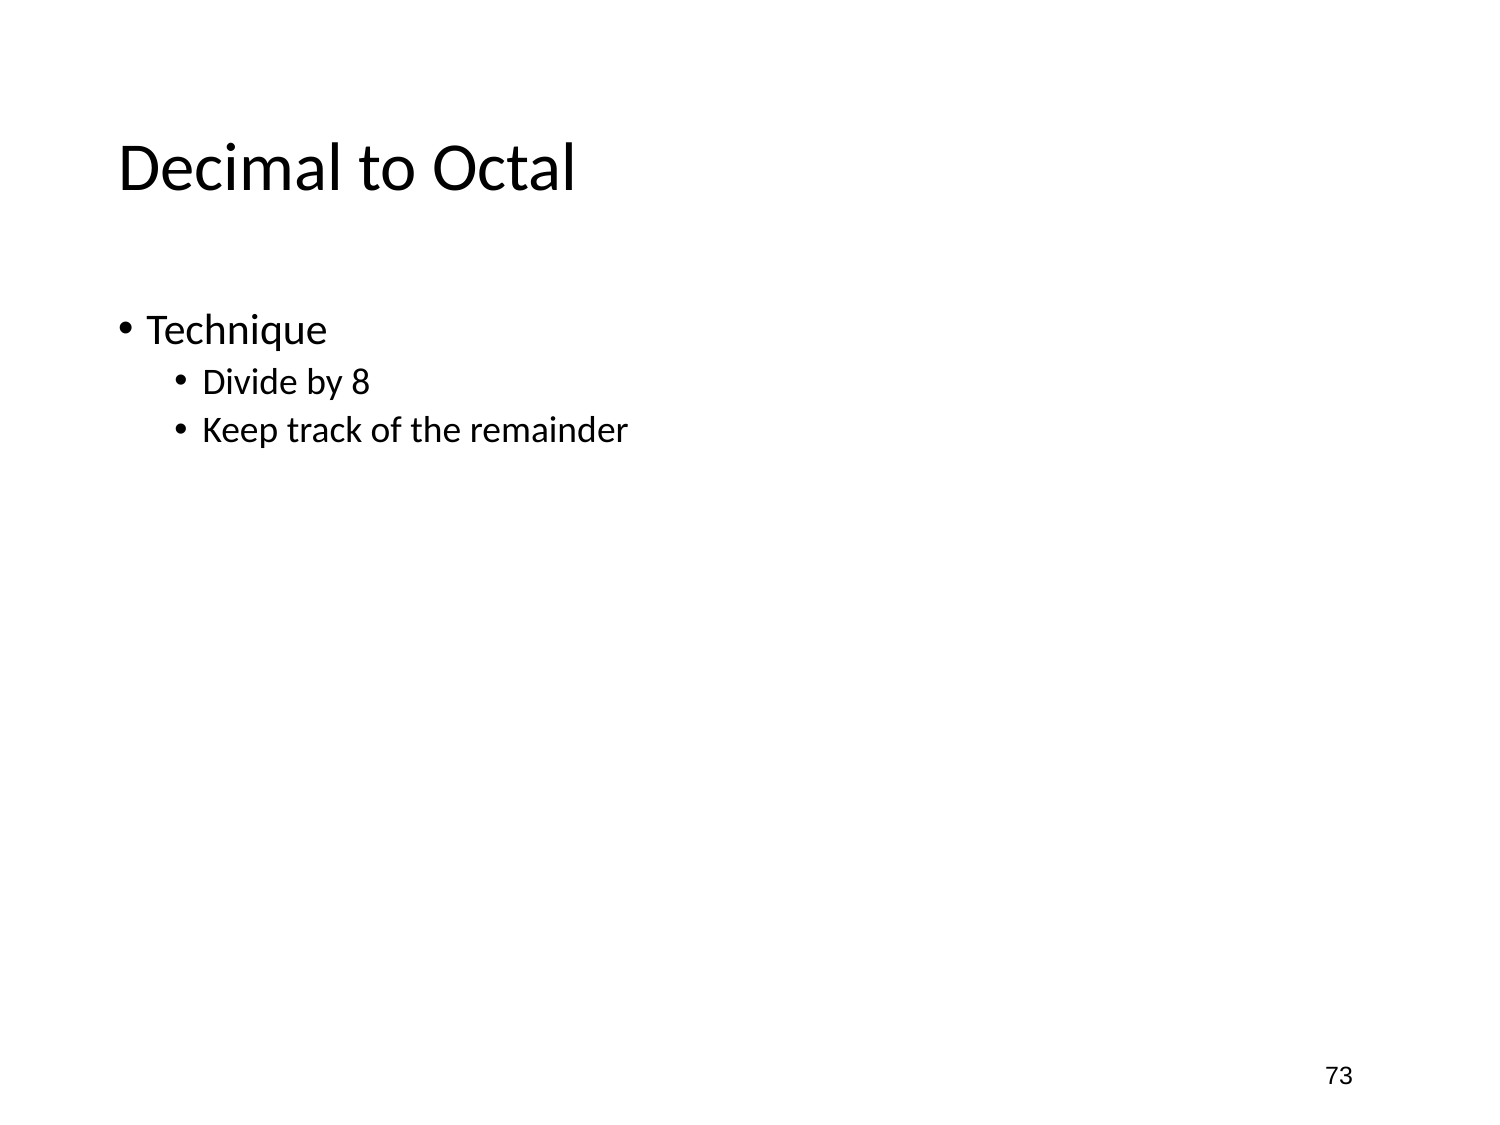

# Decimal to Octal
Technique
Divide by 8
Keep track of the remainder